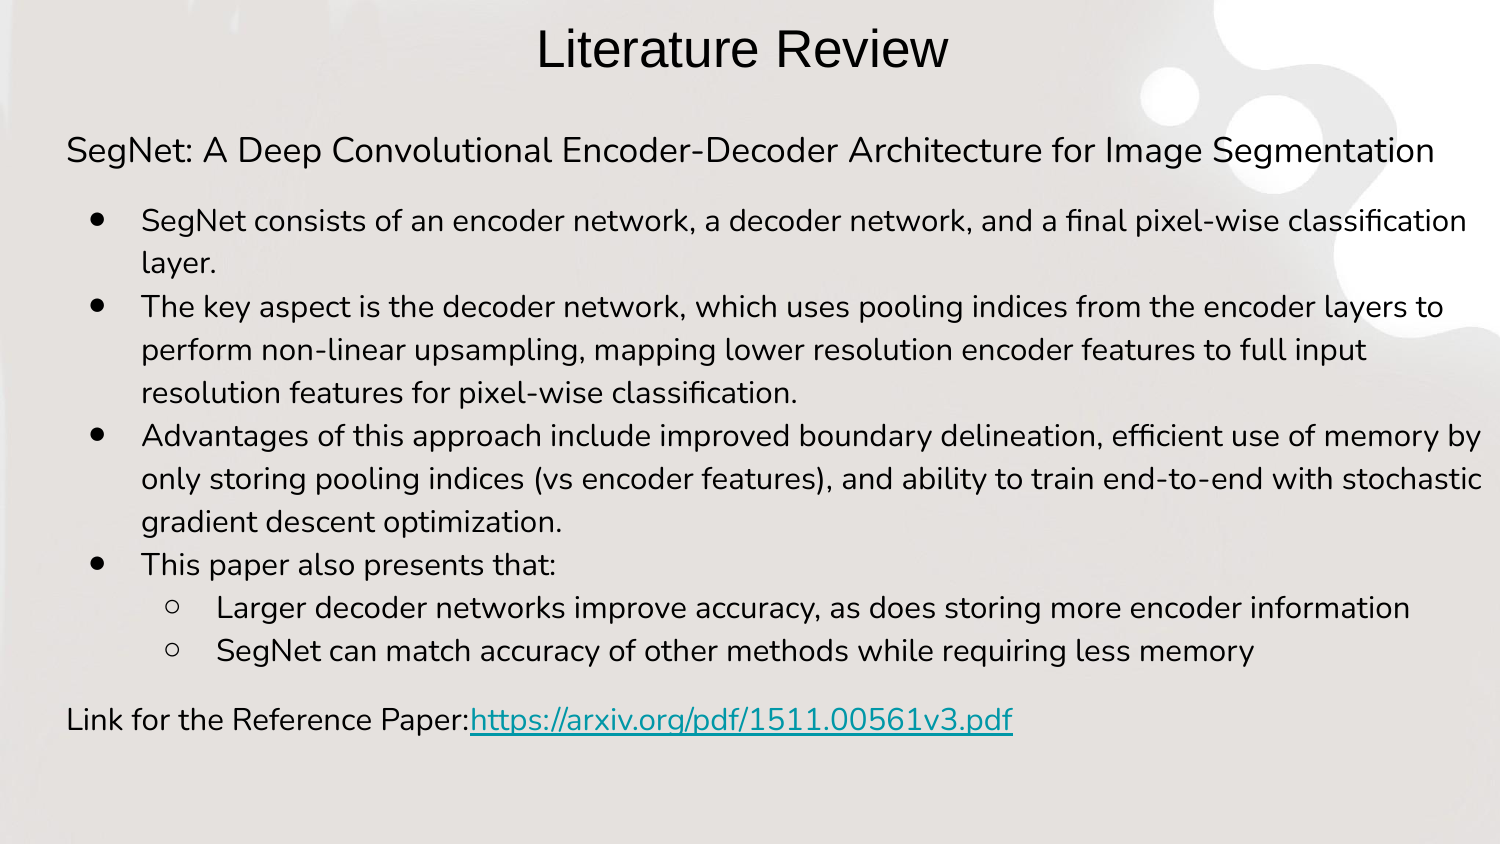

# Literature Review
SegNet: A Deep Convolutional Encoder-Decoder Architecture for Image Segmentation
SegNet consists of an encoder network, a decoder network, and a final pixel-wise classification layer.
The key aspect is the decoder network, which uses pooling indices from the encoder layers to perform non-linear upsampling, mapping lower resolution encoder features to full input resolution features for pixel-wise classification.
Advantages of this approach include improved boundary delineation, efficient use of memory by only storing pooling indices (vs encoder features), and ability to train end-to-end with stochastic gradient descent optimization.
This paper also presents that:
Larger decoder networks improve accuracy, as does storing more encoder information
SegNet can match accuracy of other methods while requiring less memory
Link for the Reference Paper:https://arxiv.org/pdf/1511.00561v3.pdf